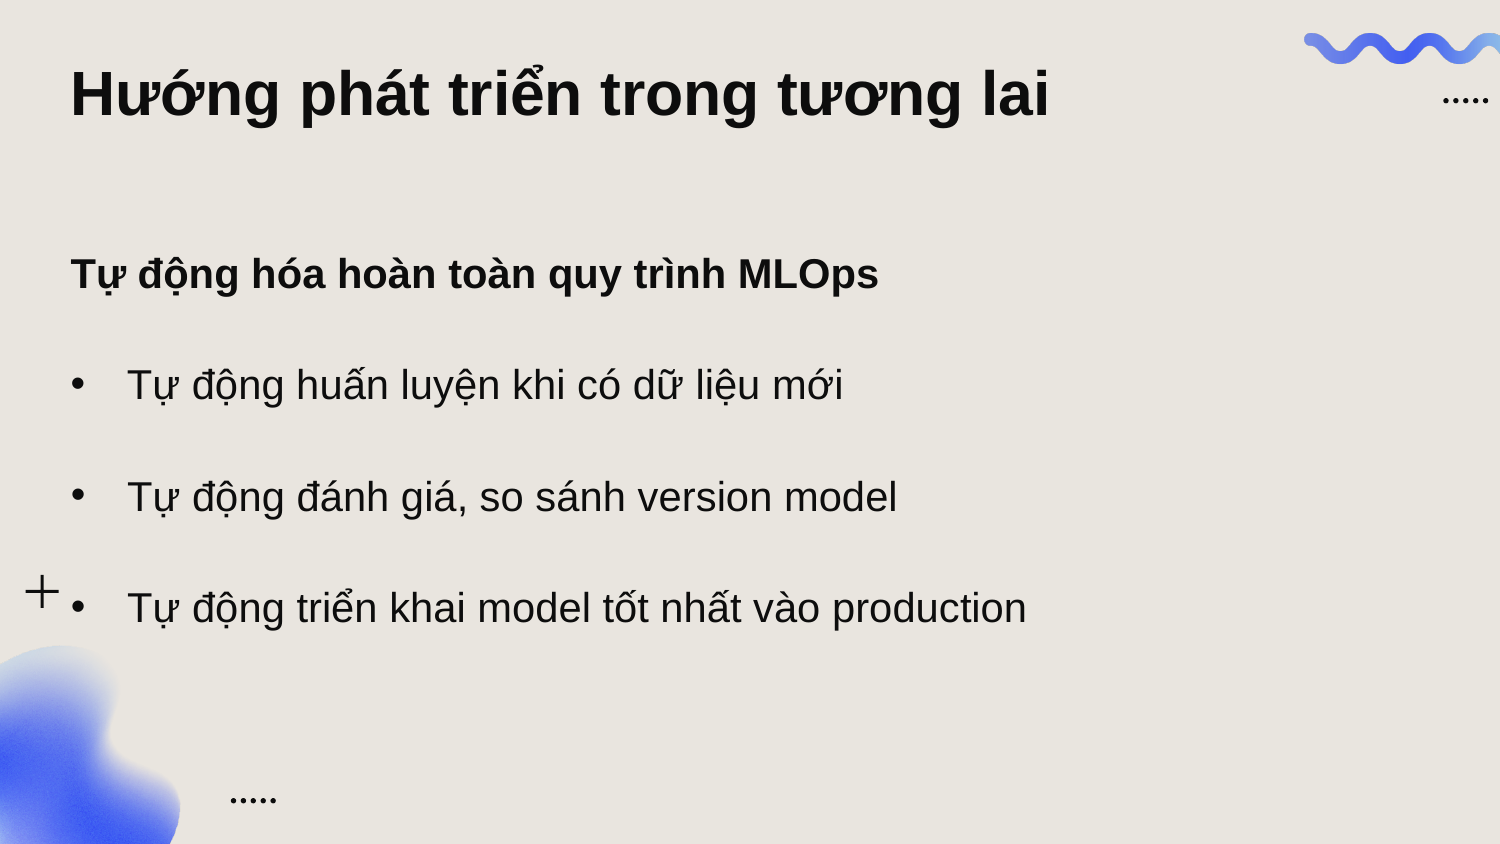

Hướng phát triển trong tương lai
Tự động hóa hoàn toàn quy trình MLOps
Tự động huấn luyện khi có dữ liệu mới
Tự động đánh giá, so sánh version model
Tự động triển khai model tốt nhất vào production